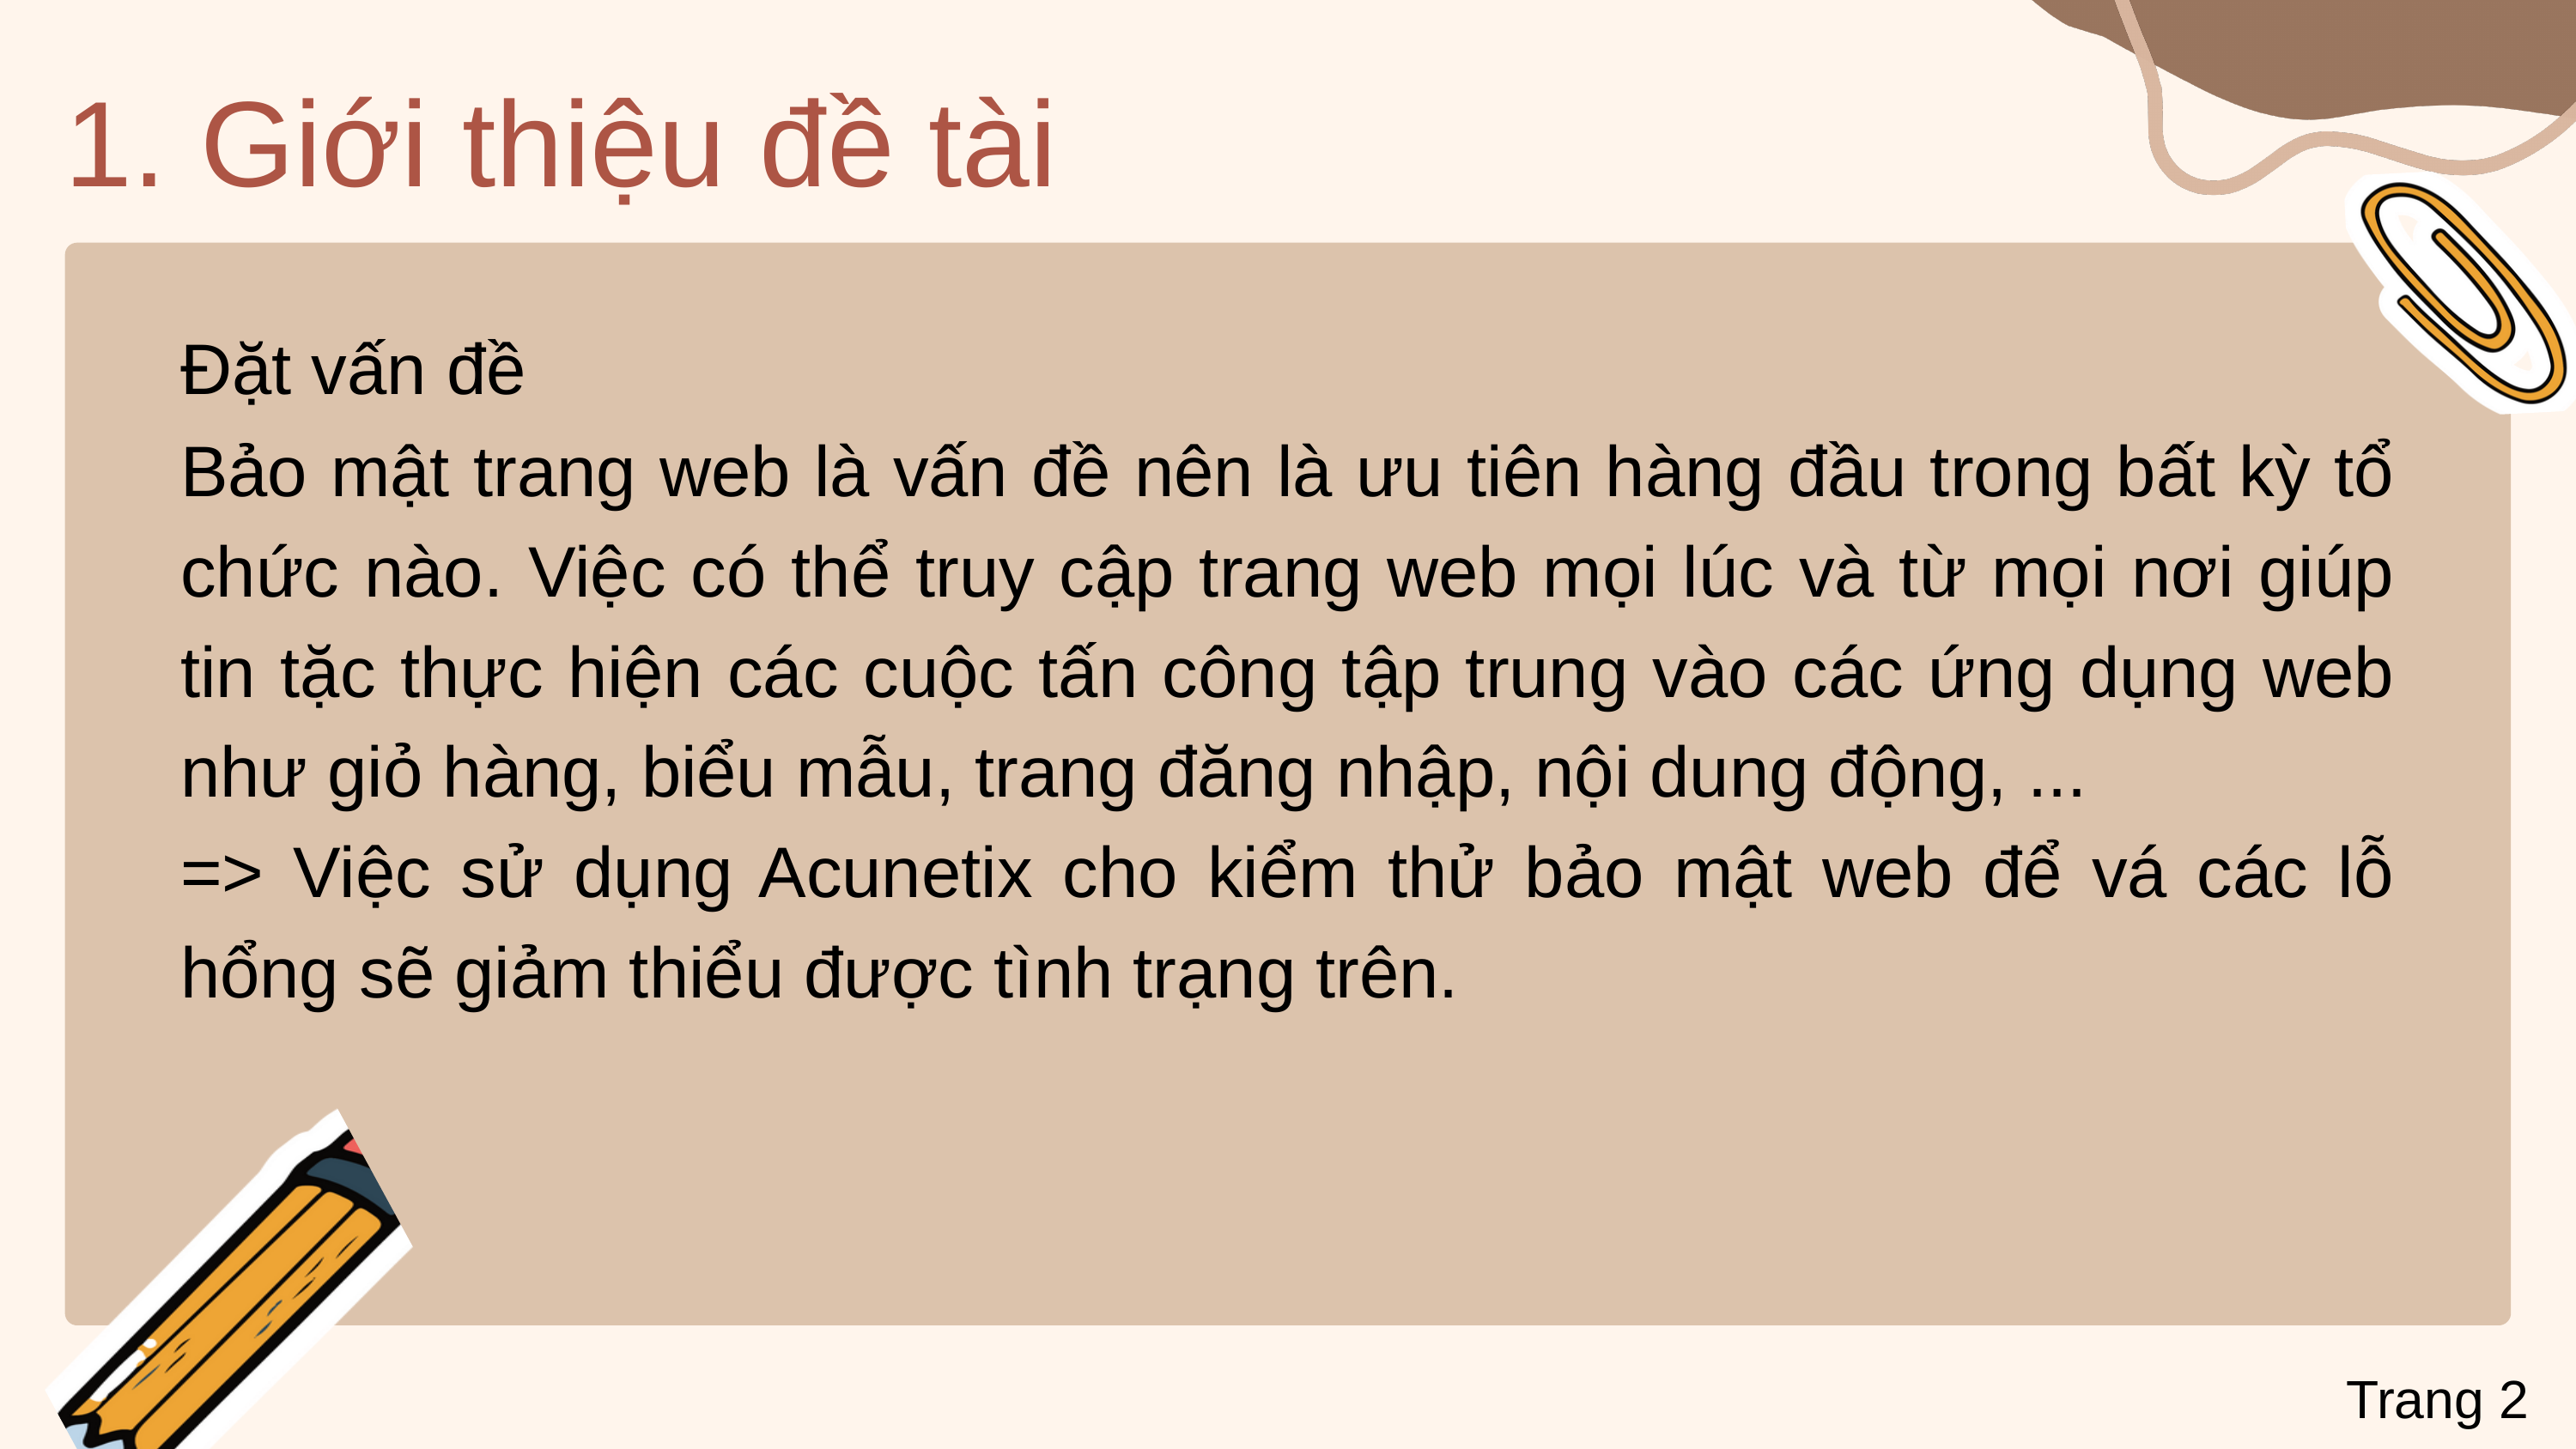

1. Giới thiệu đề tài

Đặt vấn đề
Bảo mật trang web là vấn đề nên là ưu tiên hàng đầu trong bất kỳ tổ chức nào. Việc có thể truy cập trang web mọi lúc và từ mọi nơi giúp tin tặc thực hiện các cuộc tấn công tập trung vào các ứng dụng web như giỏ hàng, biểu mẫu, trang đăng nhập, nội dung động, ...
=> Việc sử dụng Acunetix cho kiểm thử bảo mật web để vá các lỗ hổng sẽ giảm thiểu được tình trạng trên.

Trang 2